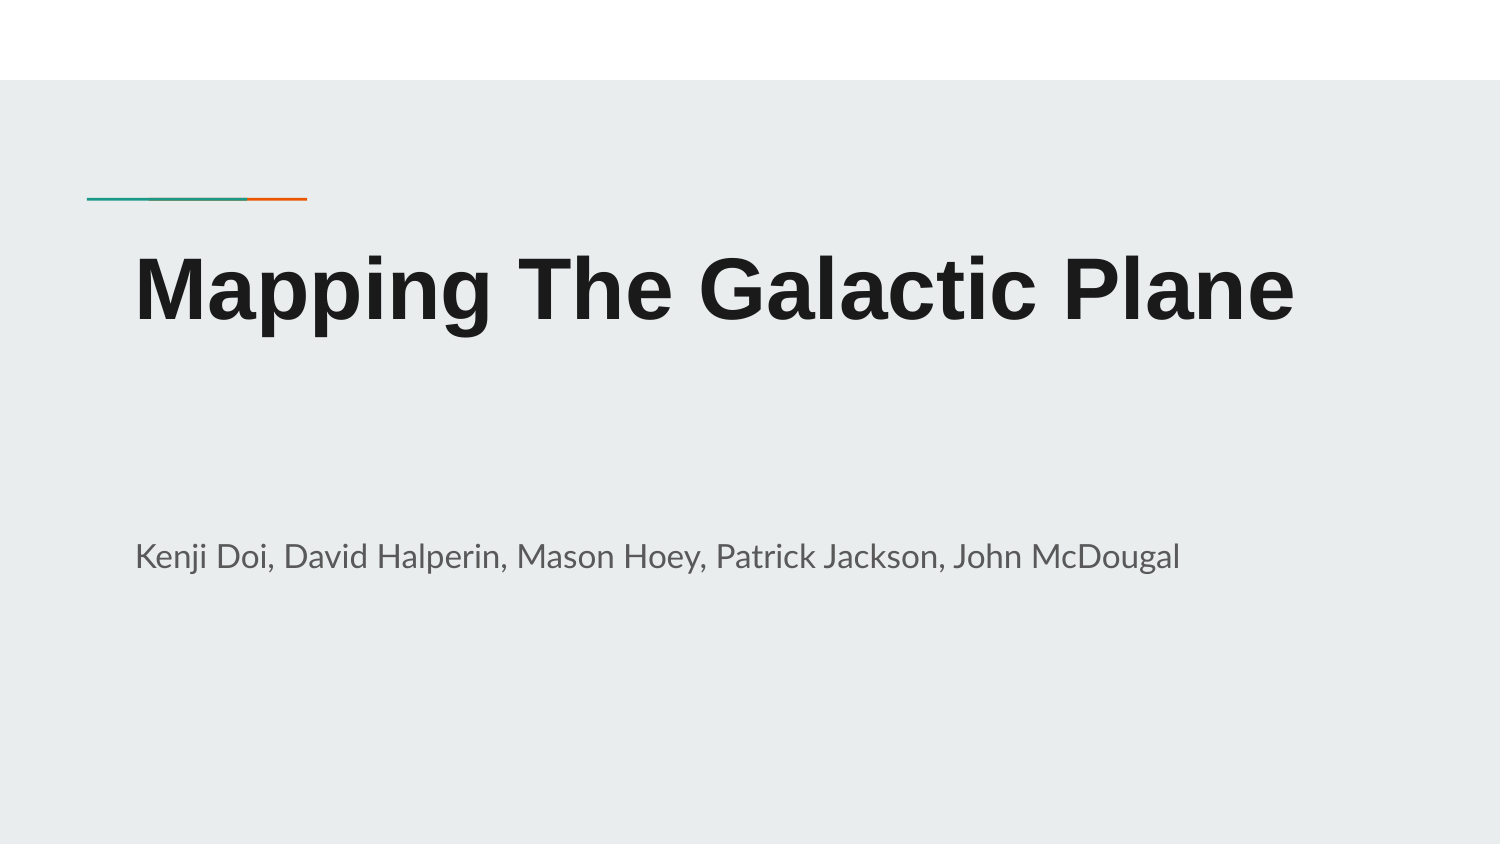

# Mapping The Galactic Plane
Kenji Doi, David Halperin, Mason Hoey, Patrick Jackson, John McDougal